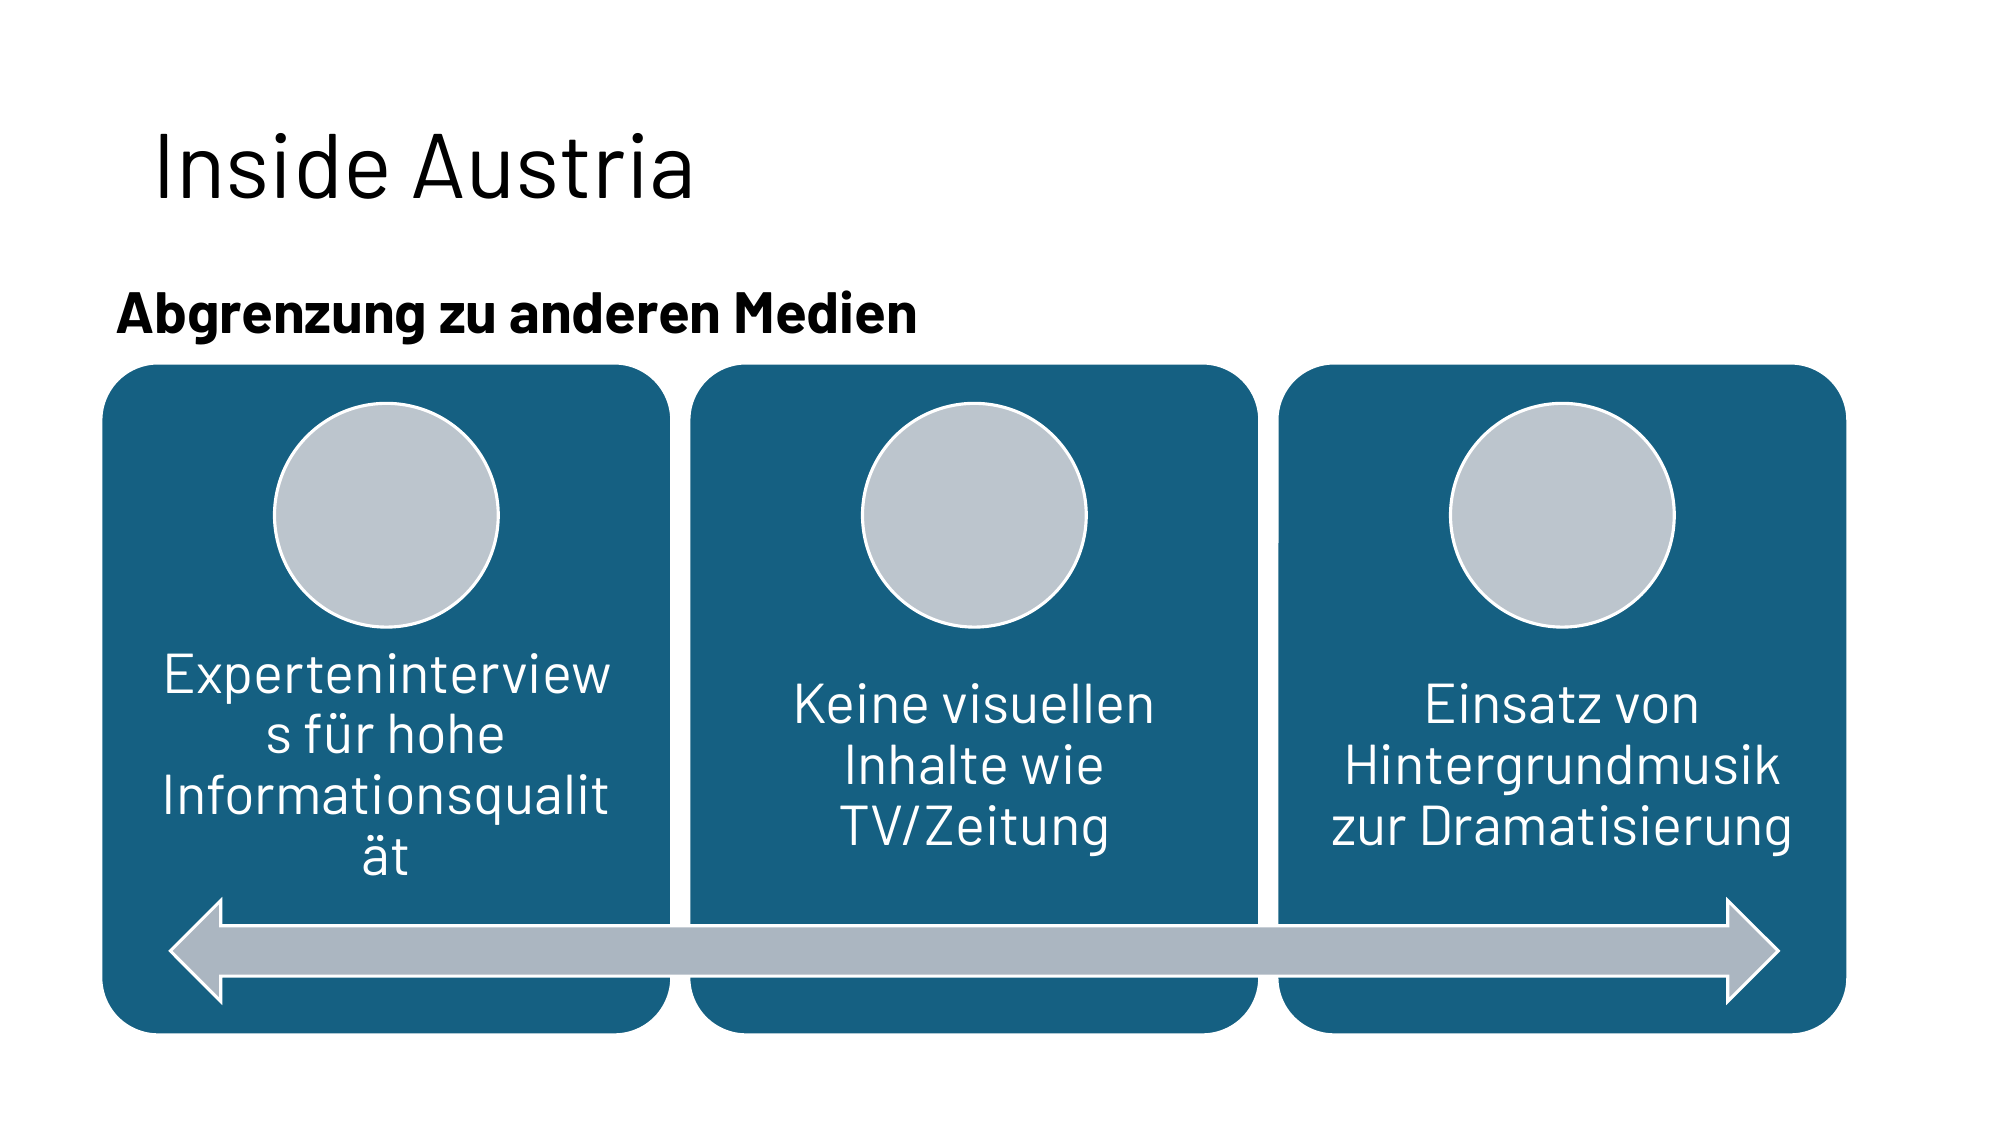

# Inside Austria
Abgrenzung zu anderen Medien
Experteninterviews für hohe Informationsqualität
Keine visuellen Inhalte wie TV/Zeitung
Einsatz von Hintergrundmusik zur Dramatisierung